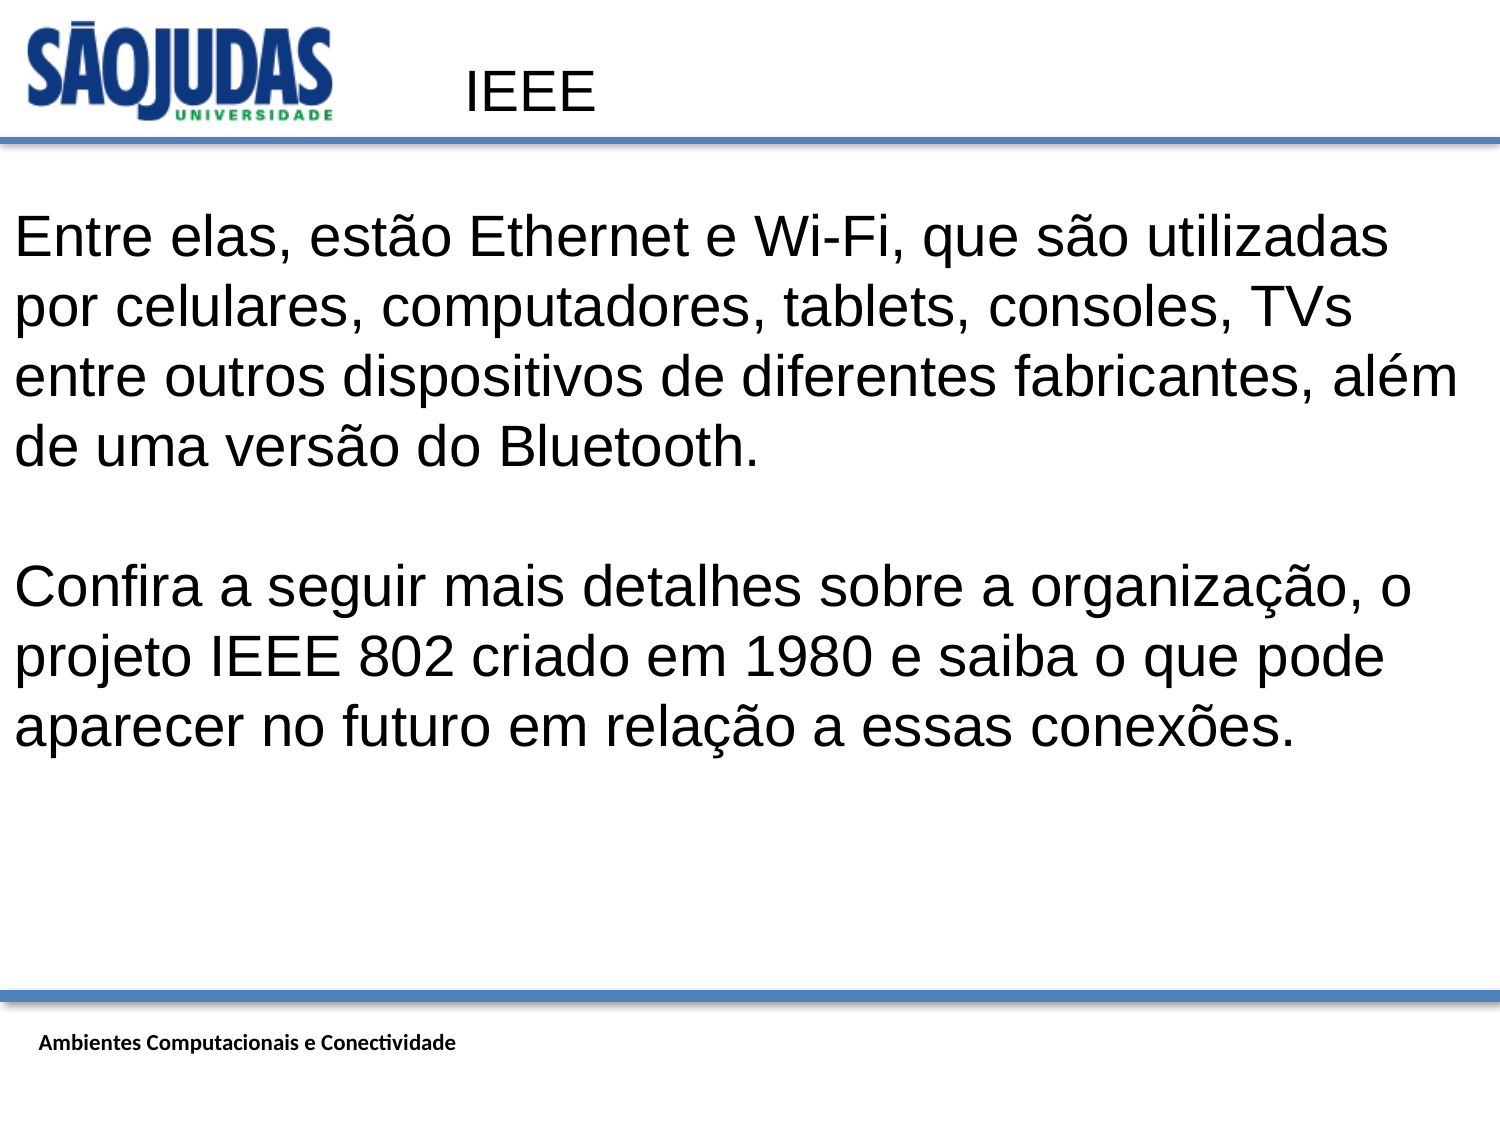

IEEE
Entre elas, estão Ethernet e Wi-Fi, que são utilizadas por celulares, computadores, tablets, consoles, TVs entre outros dispositivos de diferentes fabricantes, além de uma versão do Bluetooth.

Confira a seguir mais detalhes sobre a organização, o projeto IEEE 802 criado em 1980 e saiba o que pode aparecer no futuro em relação a essas conexões.